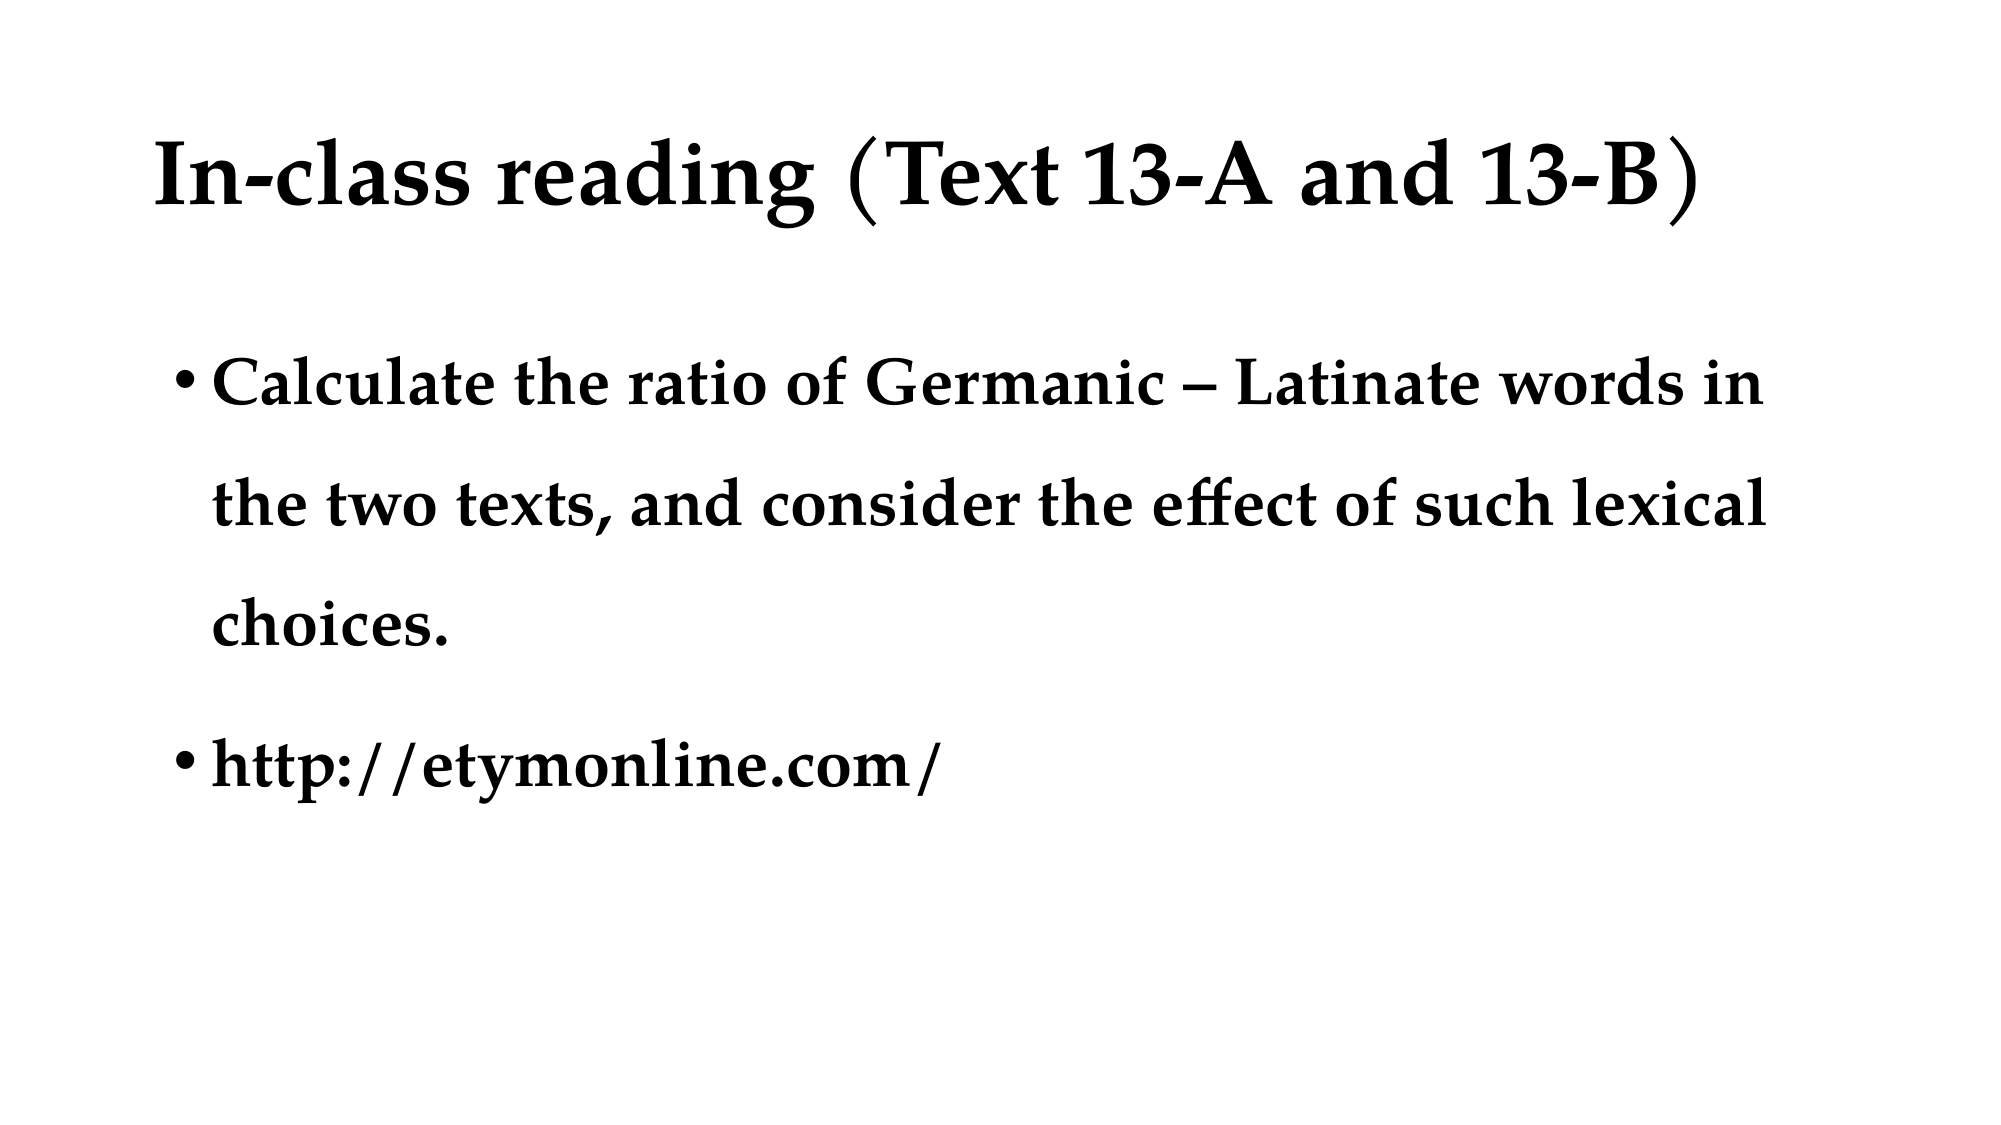

# In-class reading (Text 13-A and 13-B)
Calculate the ratio of Germanic – Latinate words in the two texts, and consider the effect of such lexical choices.
http://etymonline.com/